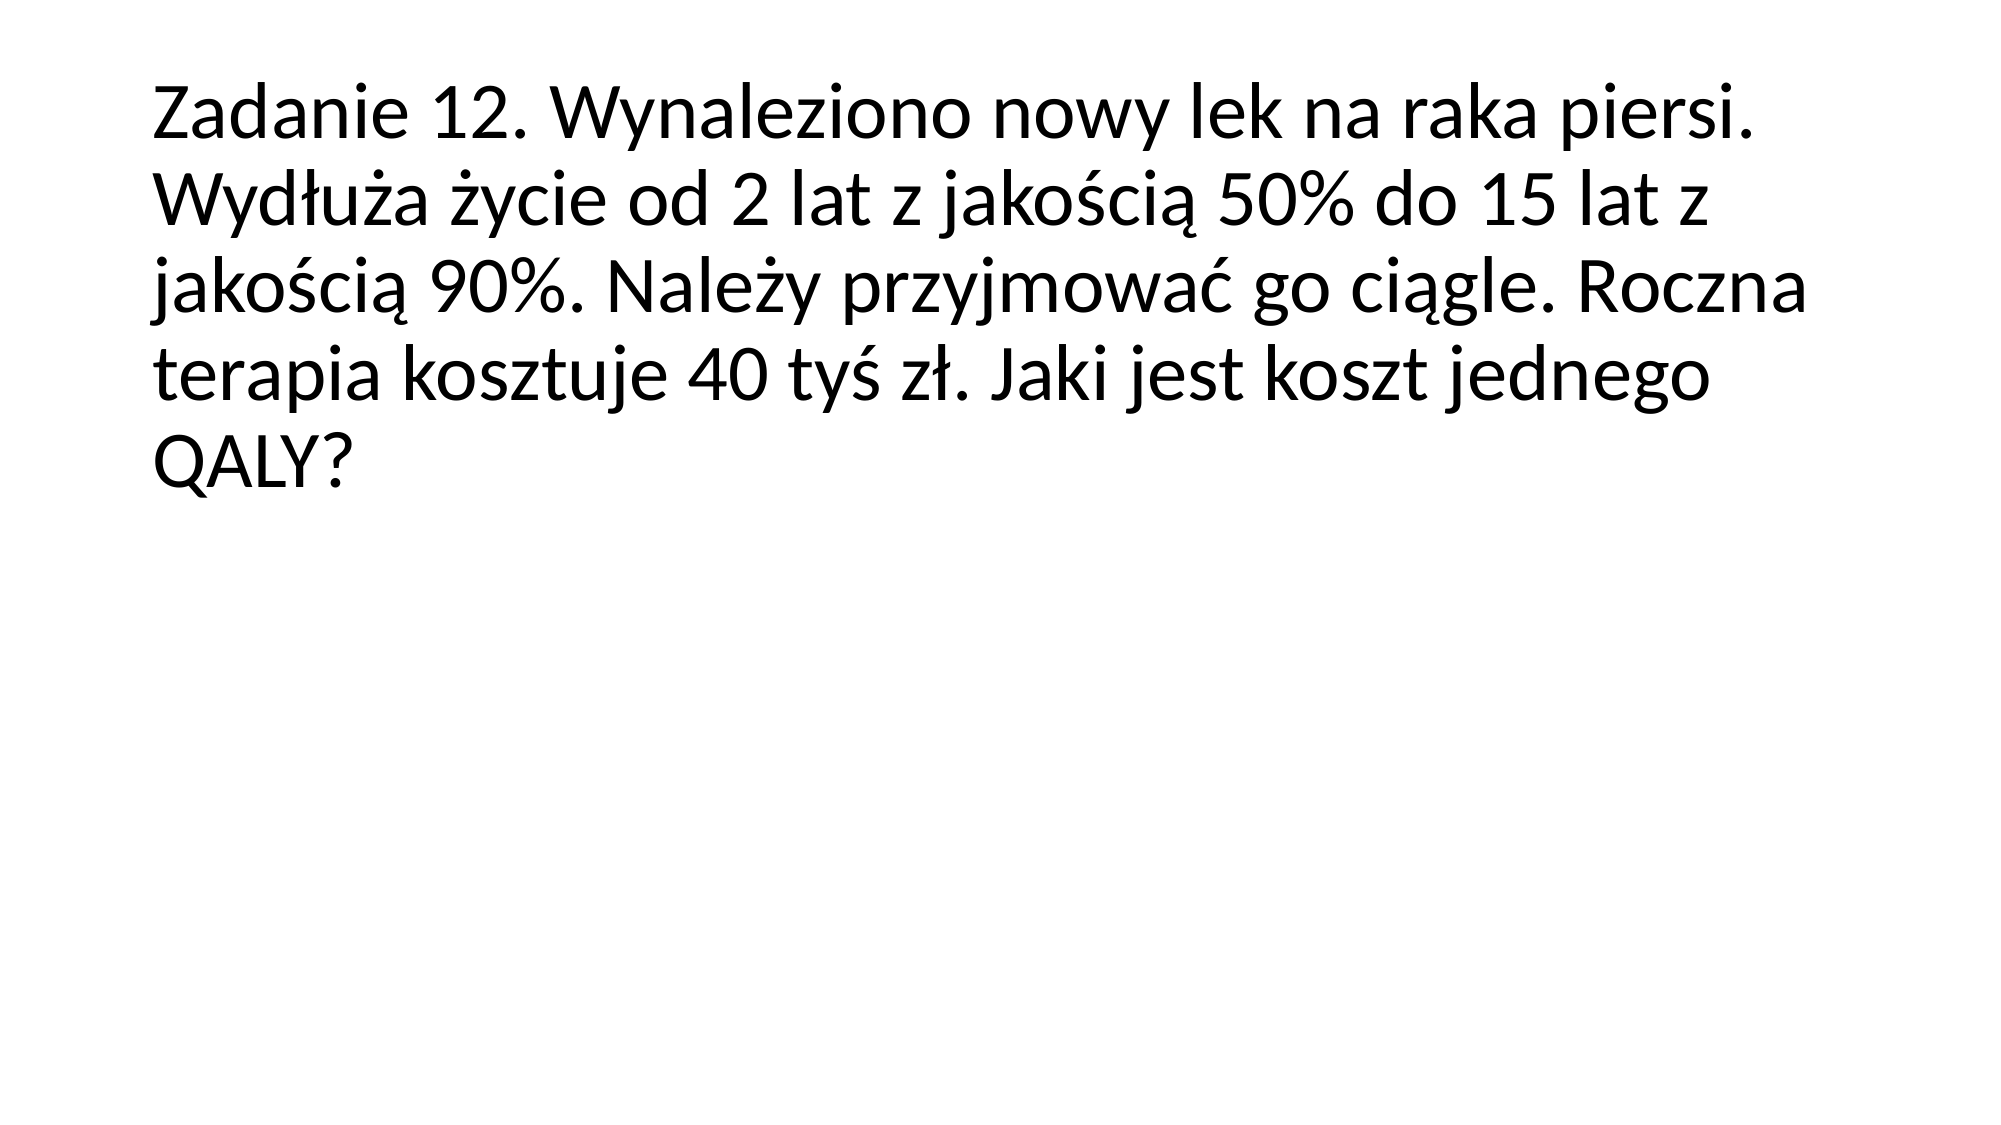

# Zadanie 12. Wynaleziono nowy lek na raka piersi. Wydłuża życie od 2 lat z jakością 50% do 15 lat z jakością 90%. Należy przyjmować go ciągle. Roczna terapia kosztuje 40 tyś zł. Jaki jest koszt jednego QALY?